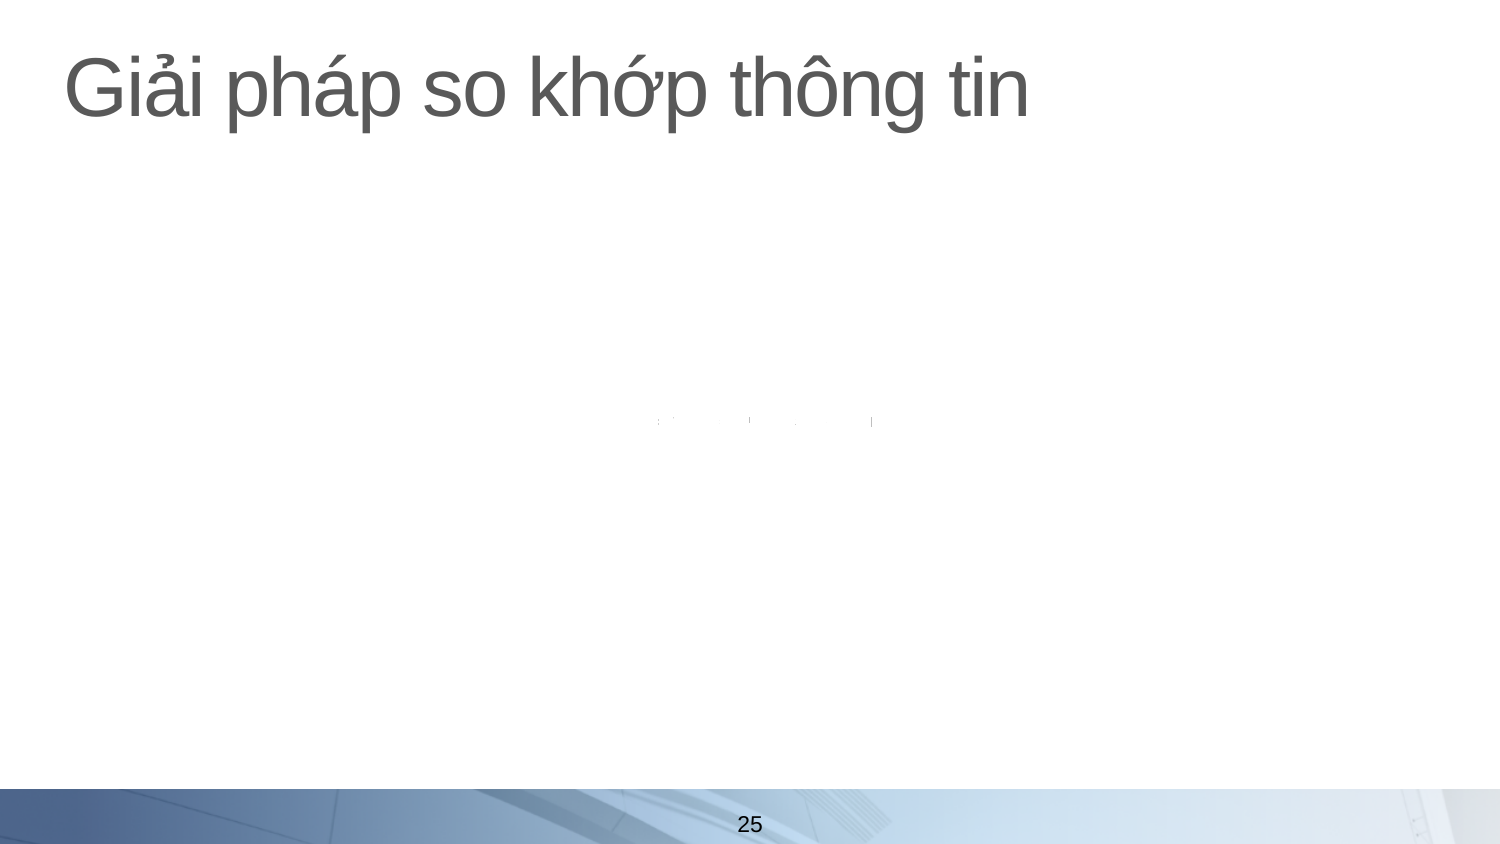

# Giải pháp so khớp thông tin